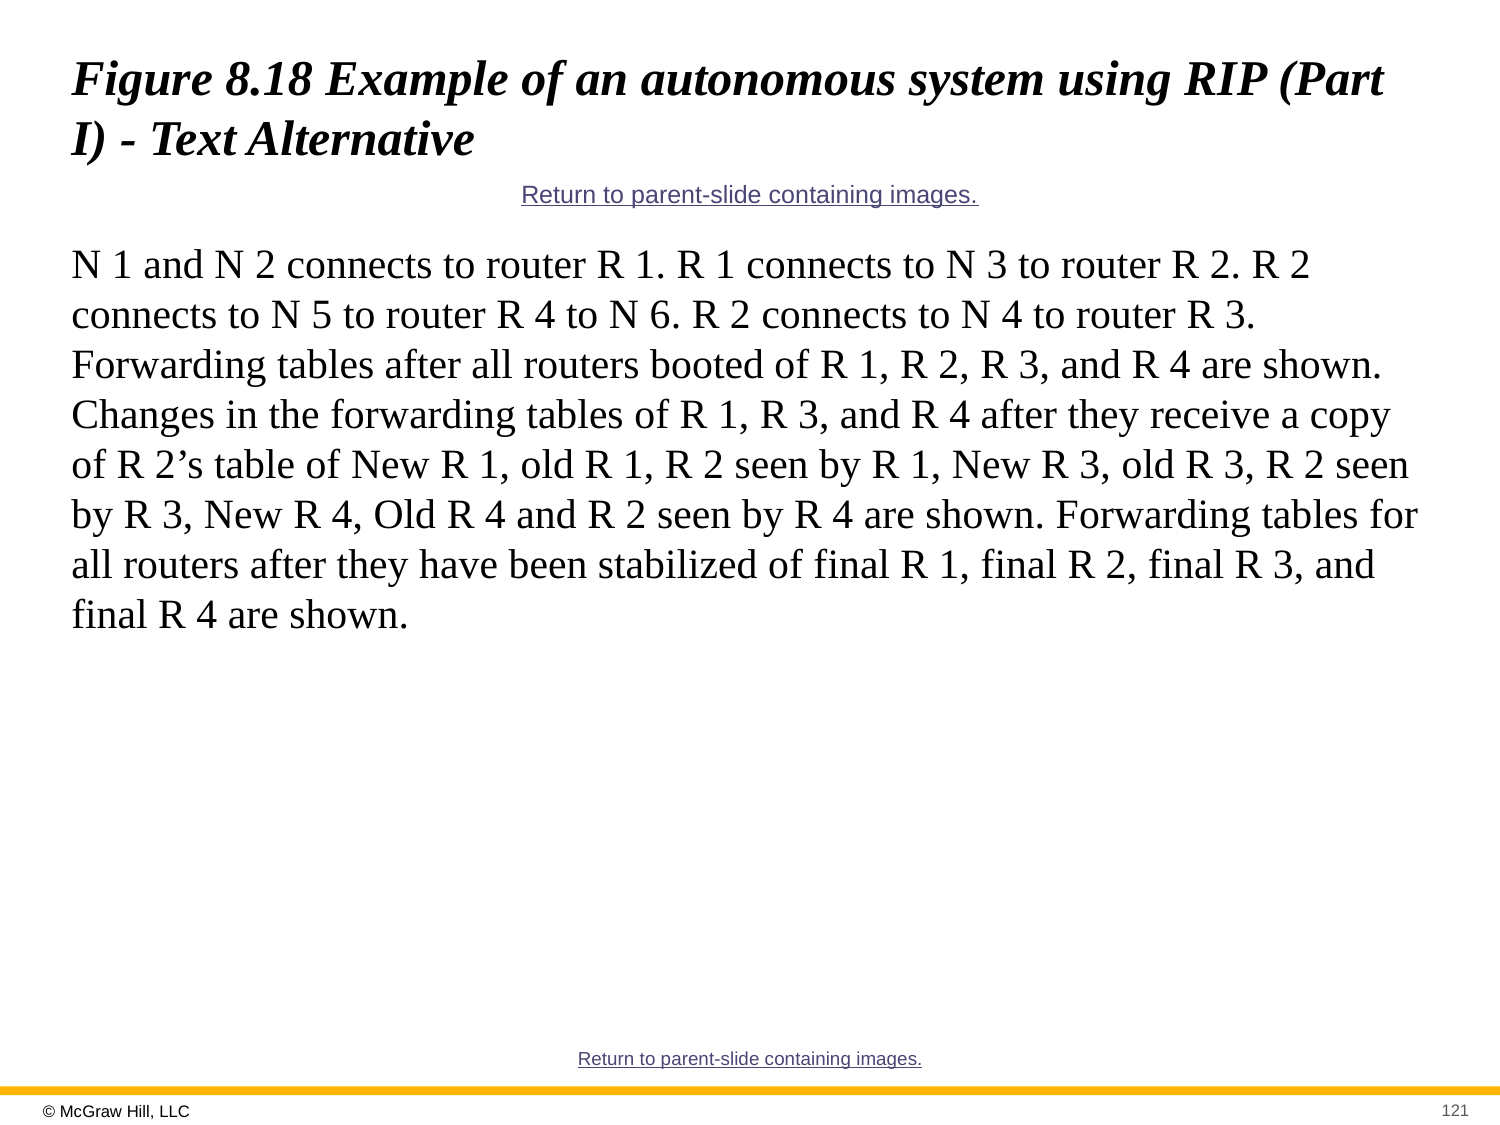

# Figure 8.18 Example of an autonomous system using RIP (Part I) - Text Alternative
Return to parent-slide containing images.
N 1 and N 2 connects to router R 1. R 1 connects to N 3 to router R 2. R 2 connects to N 5 to router R 4 to N 6. R 2 connects to N 4 to router R 3. Forwarding tables after all routers booted of R 1, R 2, R 3, and R 4 are shown. Changes in the forwarding tables of R 1, R 3, and R 4 after they receive a copy of R 2’s table of New R 1, old R 1, R 2 seen by R 1, New R 3, old R 3, R 2 seen by R 3, New R 4, Old R 4 and R 2 seen by R 4 are shown. Forwarding tables for all routers after they have been stabilized of final R 1, final R 2, final R 3, and final R 4 are shown.
Return to parent-slide containing images.
121